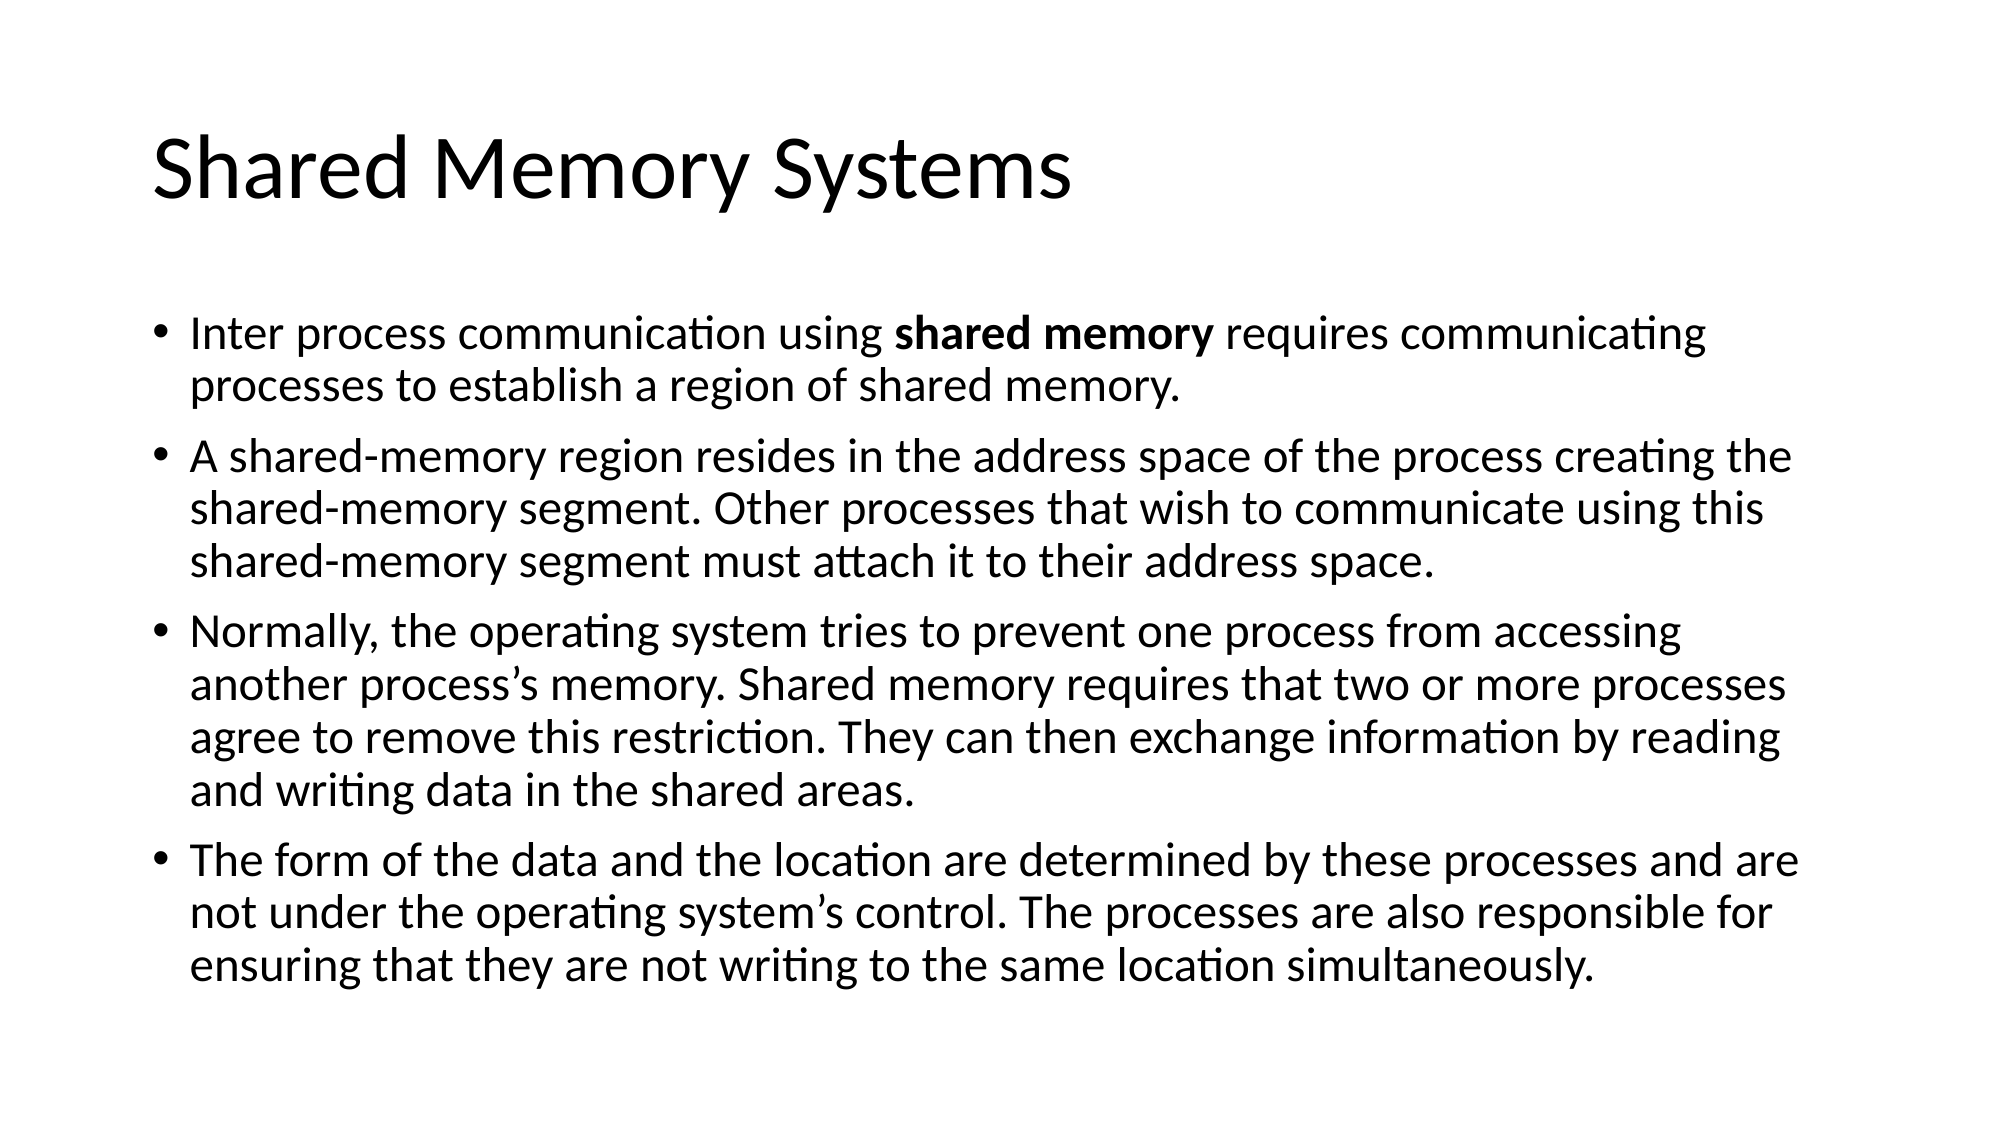

# Shared Memory Systems
Inter process communication using shared memory requires communicating processes to establish a region of shared memory.
A shared-memory region resides in the address space of the process creating the shared-memory segment. Other processes that wish to communicate using this shared-memory segment must attach it to their address space.
Normally, the operating system tries to prevent one process from accessing another process’s memory. Shared memory requires that two or more processes agree to remove this restriction. They can then exchange information by reading and writing data in the shared areas.
The form of the data and the location are determined by these processes and are not under the operating system’s control. The processes are also responsible for ensuring that they are not writing to the same location simultaneously.